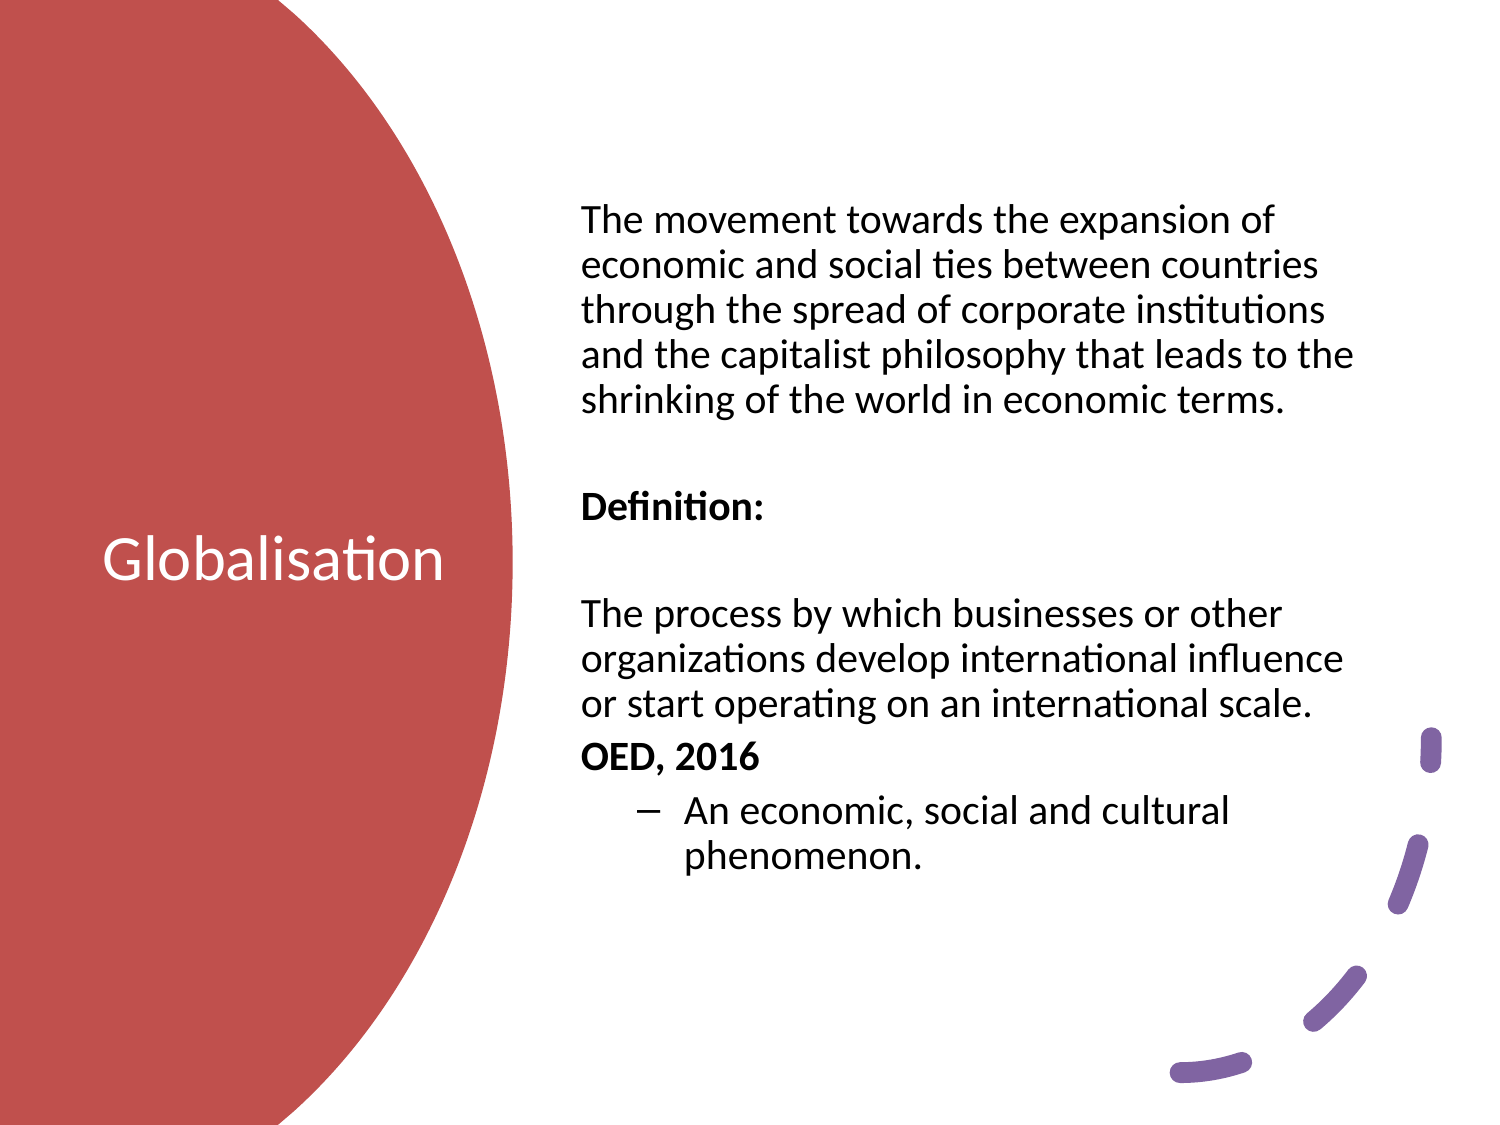

The movement towards the expansion of economic and social ties between countries through the spread of corporate institutions and the capitalist philosophy that leads to the shrinking of the world in economic terms.

Definition:

The process by which businesses or other organizations develop international influence or start operating on an international scale.
OED, 2016
An economic, social and cultural phenomenon.

# Globalisation